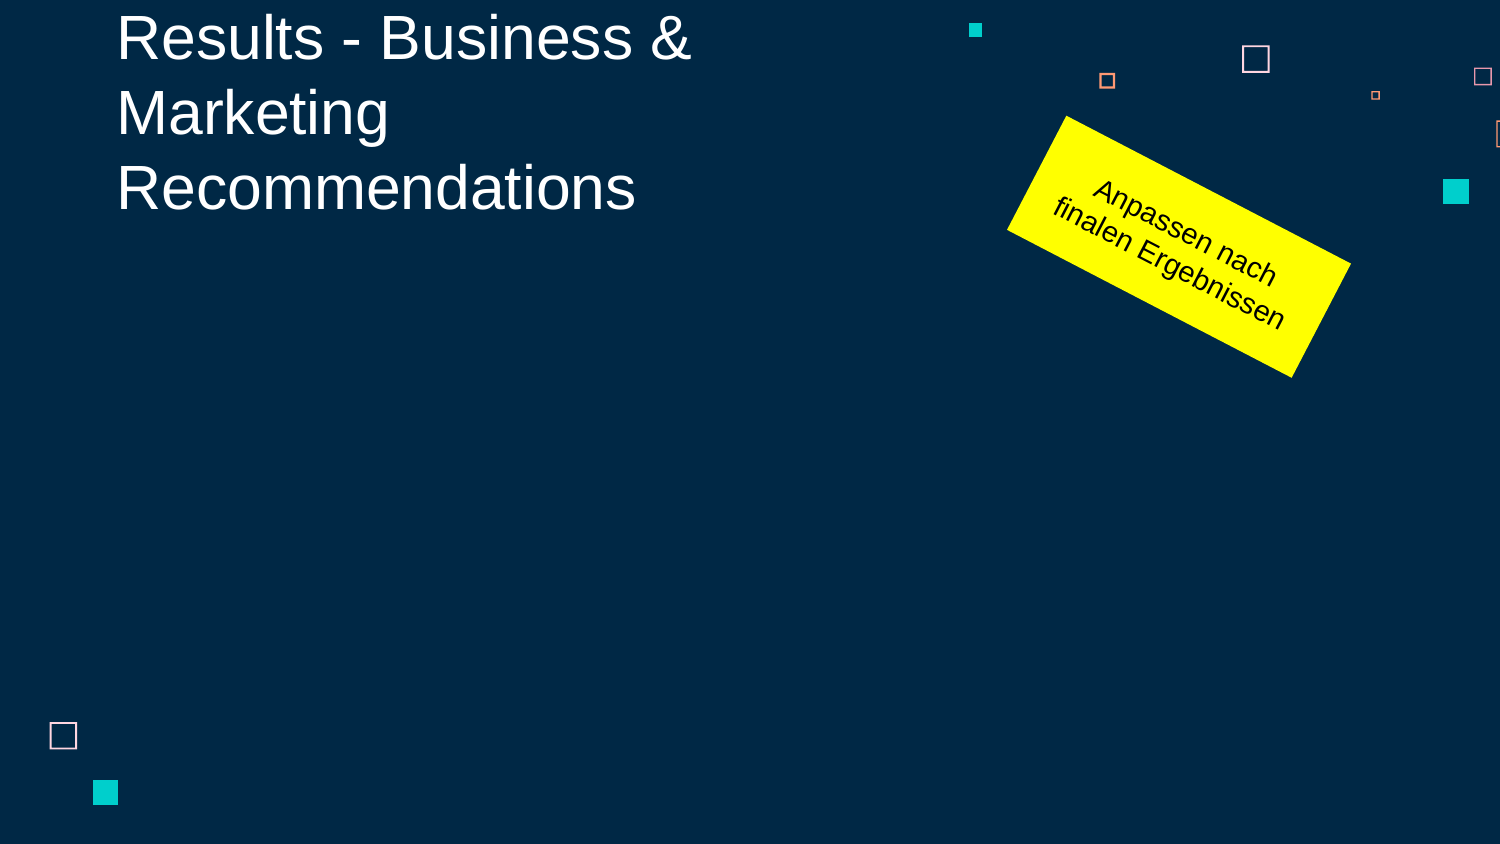

# Results - Business & Marketing Recommendations
Anpassen nach finalen Ergebnissen